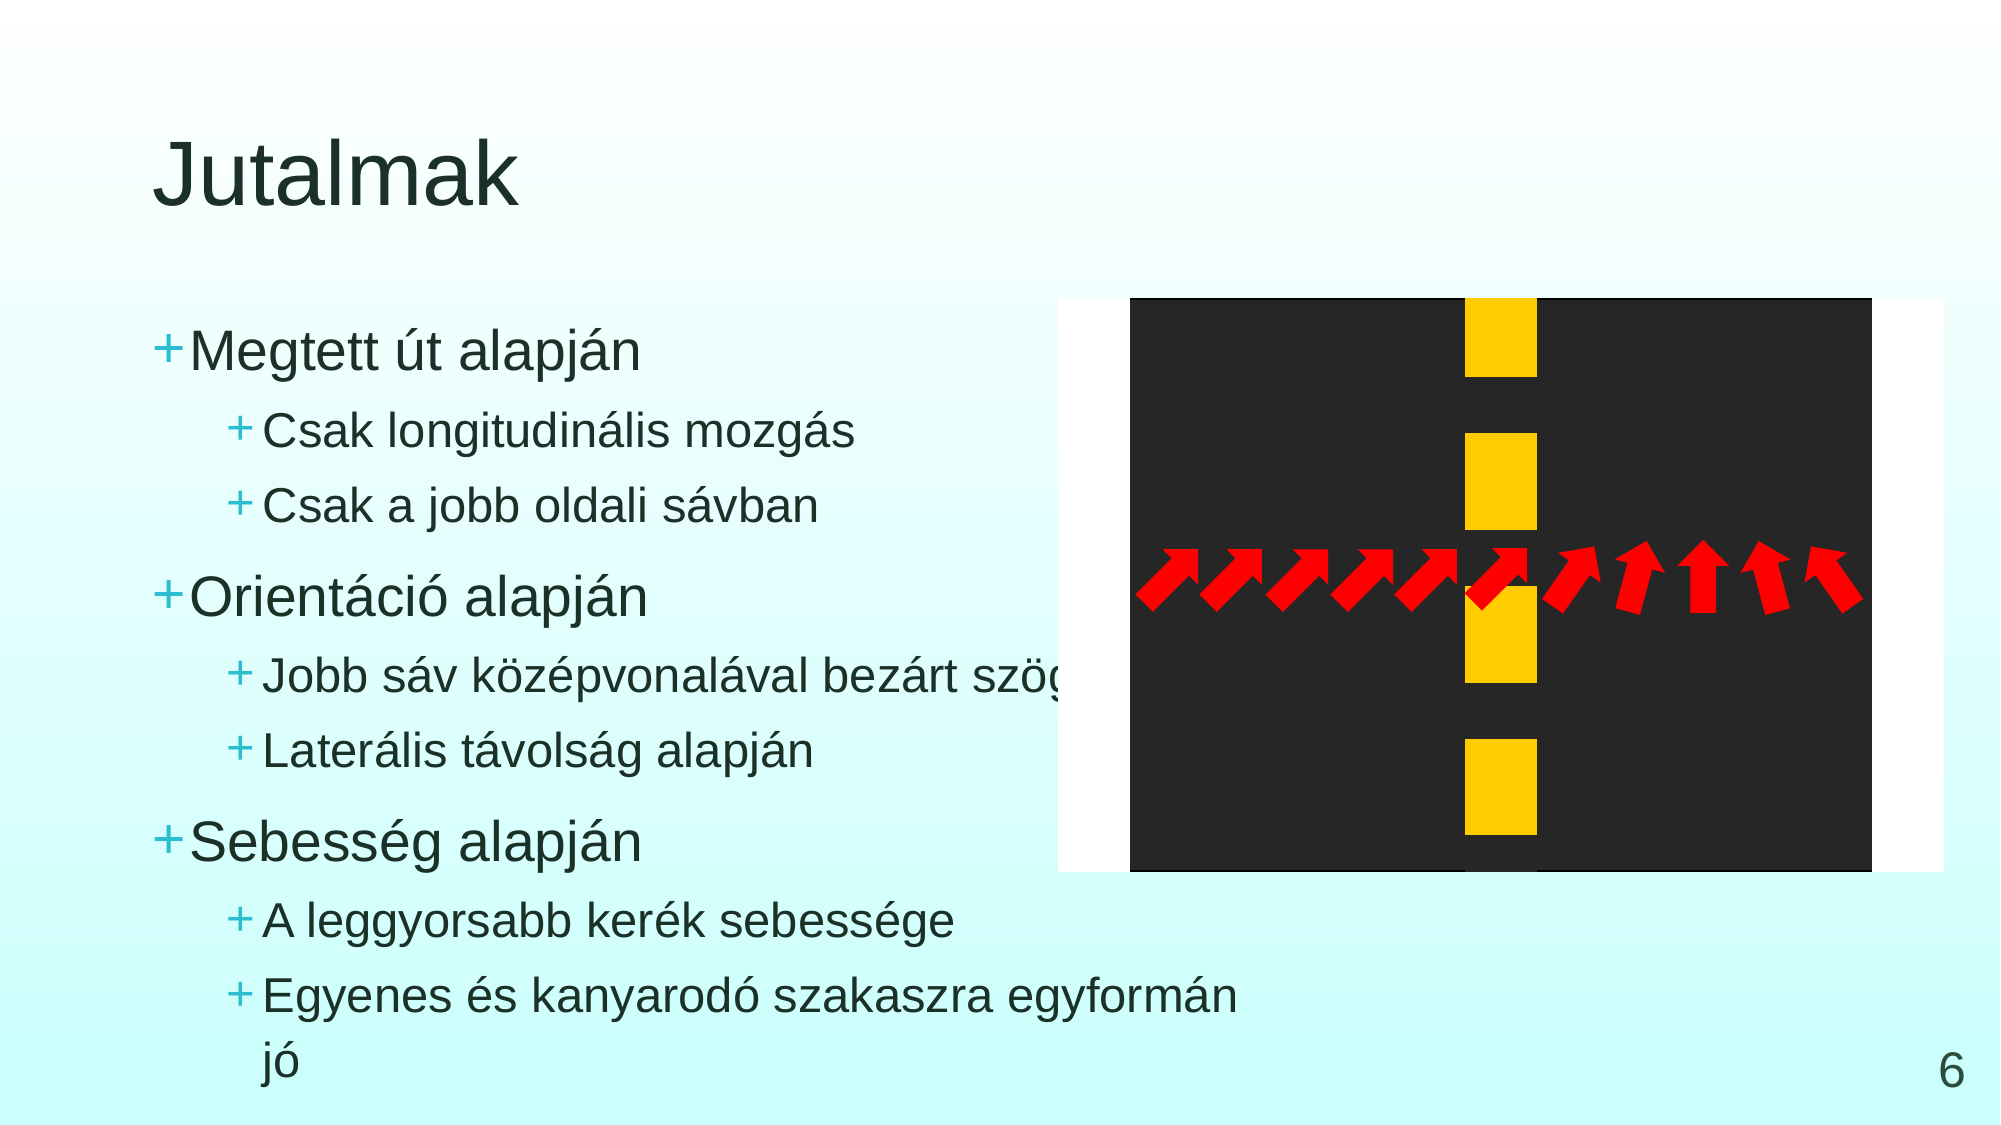

# Jutalmak
Megtett út alapján
Csak longitudinális mozgás
Csak a jobb oldali sávban
Orientáció alapján
Jobb sáv középvonalával bezárt szög
Laterális távolság alapján
Sebesség alapján
A leggyorsabb kerék sebessége
Egyenes és kanyarodó szakaszra egyformán jó

6